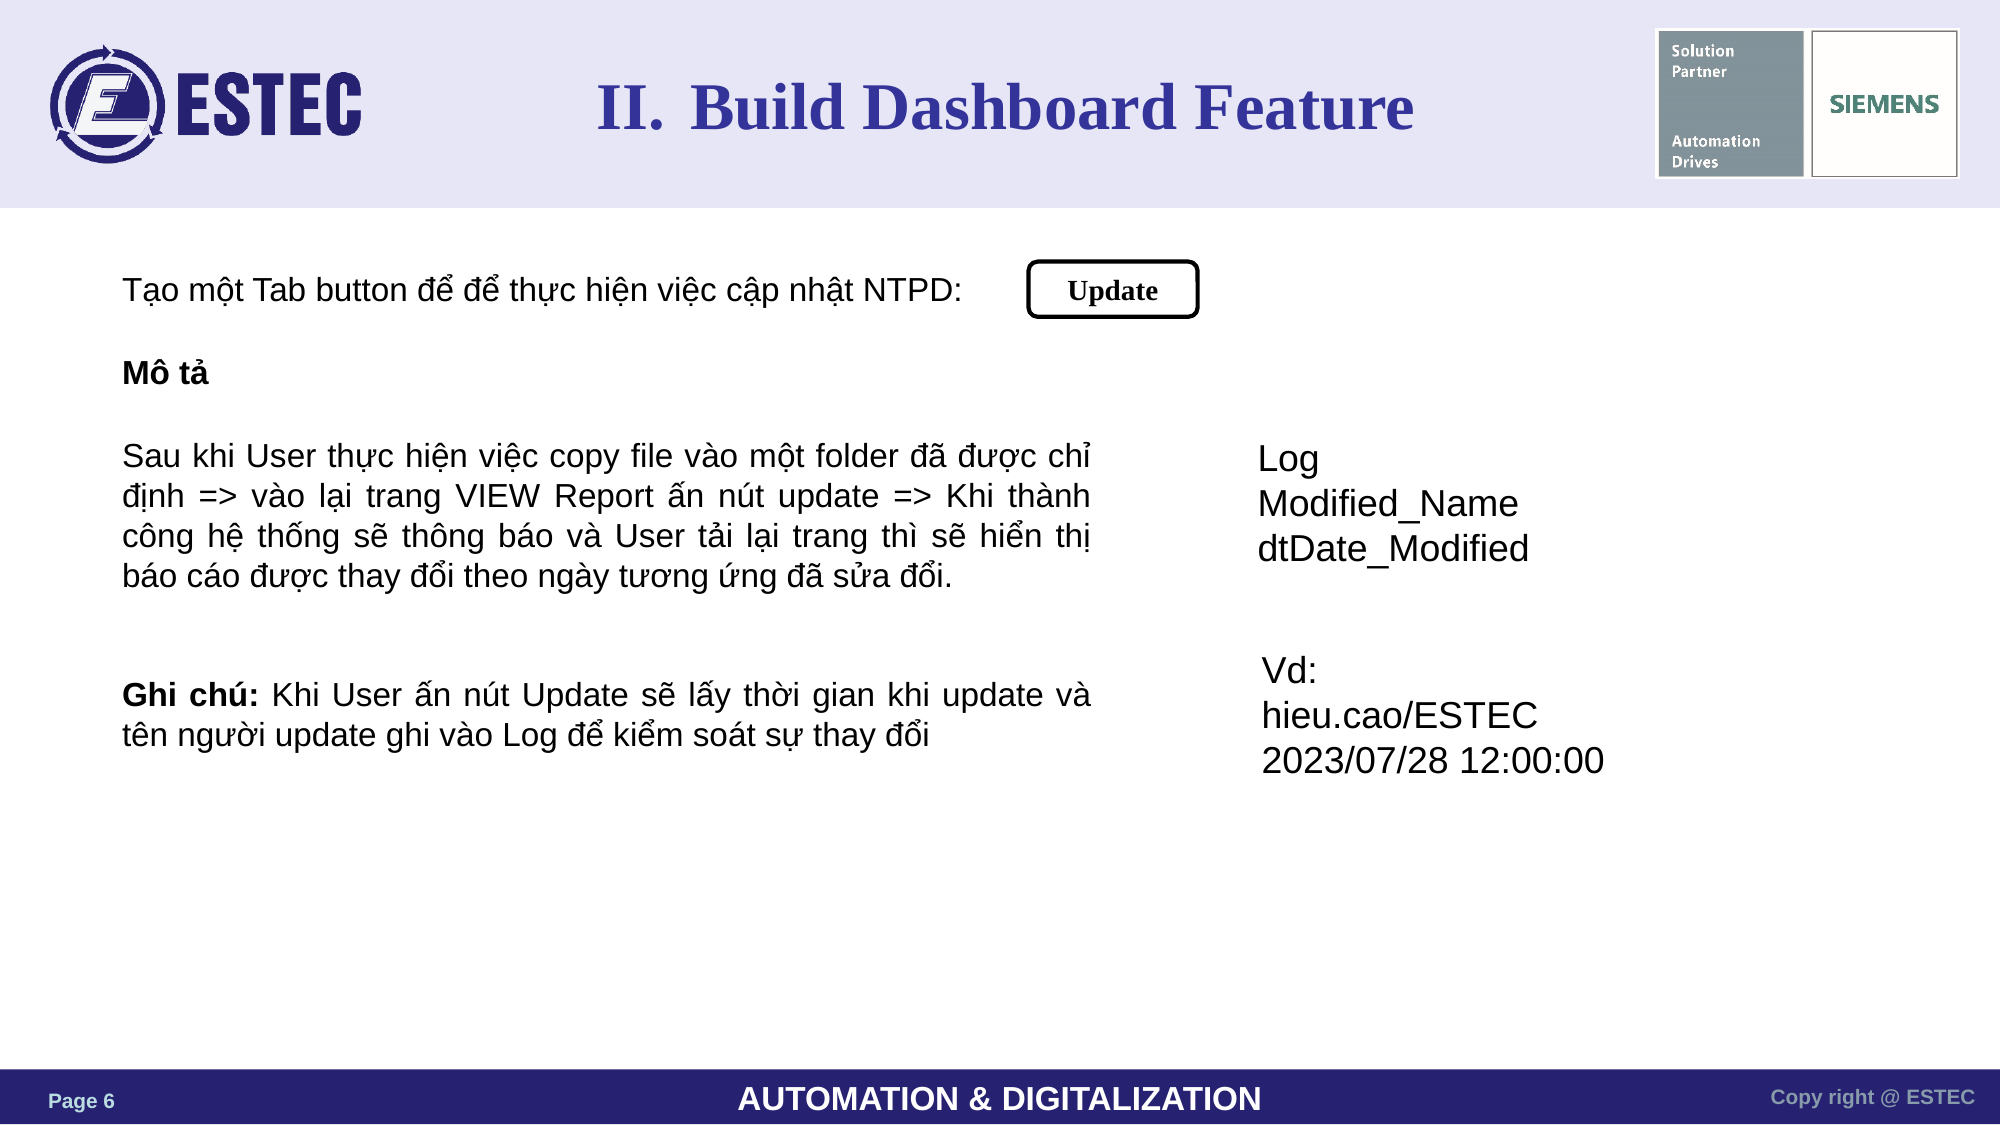

# Build Dashboard Feature
Tạo một Tab button để để thực hiện việc cập nhật NTPD:
Update
Mô tả
Sau khi User thực hiện việc copy file vào một folder đã được chỉ định => vào lại trang VIEW Report ấn nút update => Khi thành công hệ thống sẽ thông báo và User tải lại trang thì sẽ hiển thị báo cáo được thay đổi theo ngày tương ứng đã sửa đổi.
Log
Modified_Name
dtDate_Modified
Vd:
hieu.cao/ESTEC
2023/07/28 12:00:00
Ghi chú: Khi User ấn nút Update sẽ lấy thời gian khi update và tên người update ghi vào Log để kiểm soát sự thay đổi